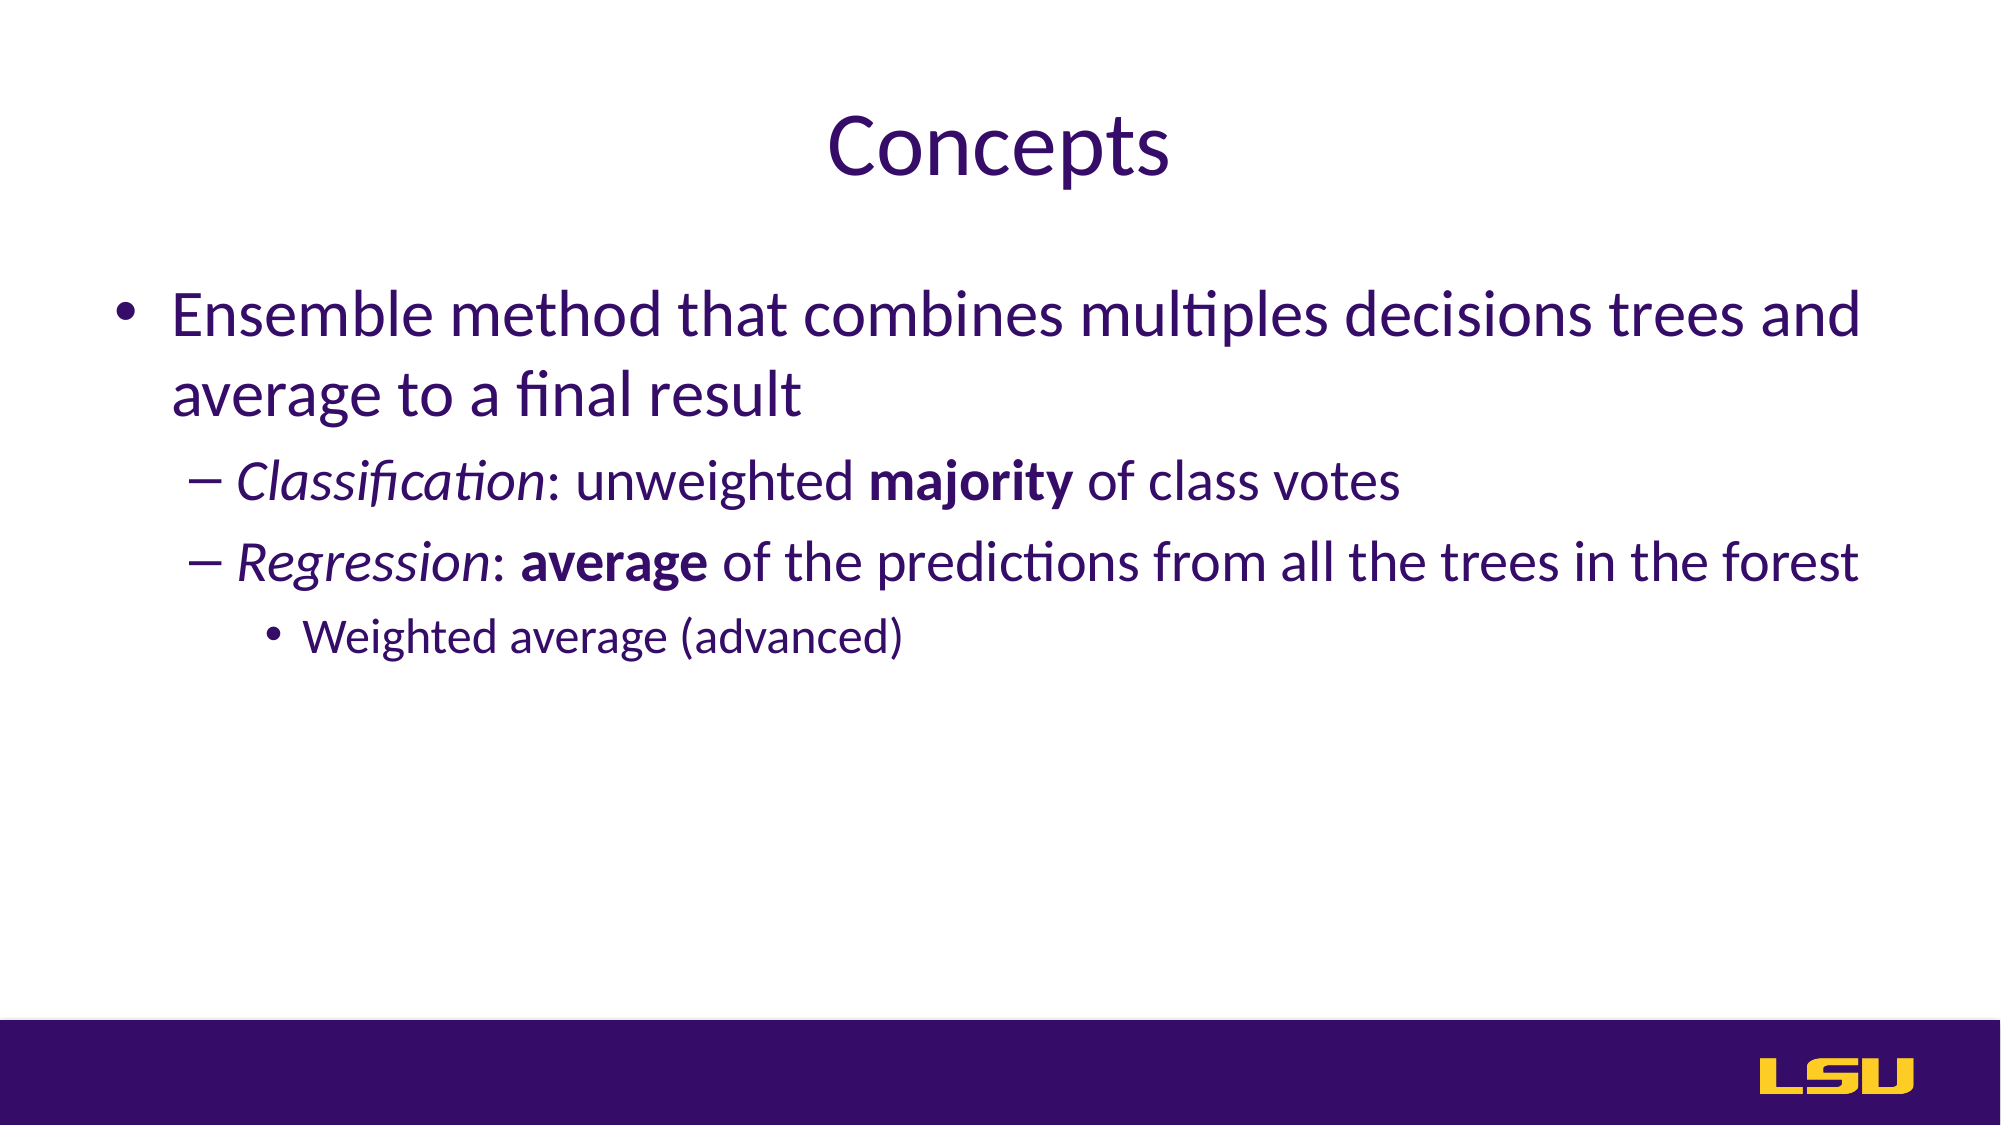

# Concepts
Ensemble method that combines multiples decisions trees and average to a final result
Classification: unweighted majority of class votes
Regression: average of the predictions from all the trees in the forest
Weighted average (advanced)